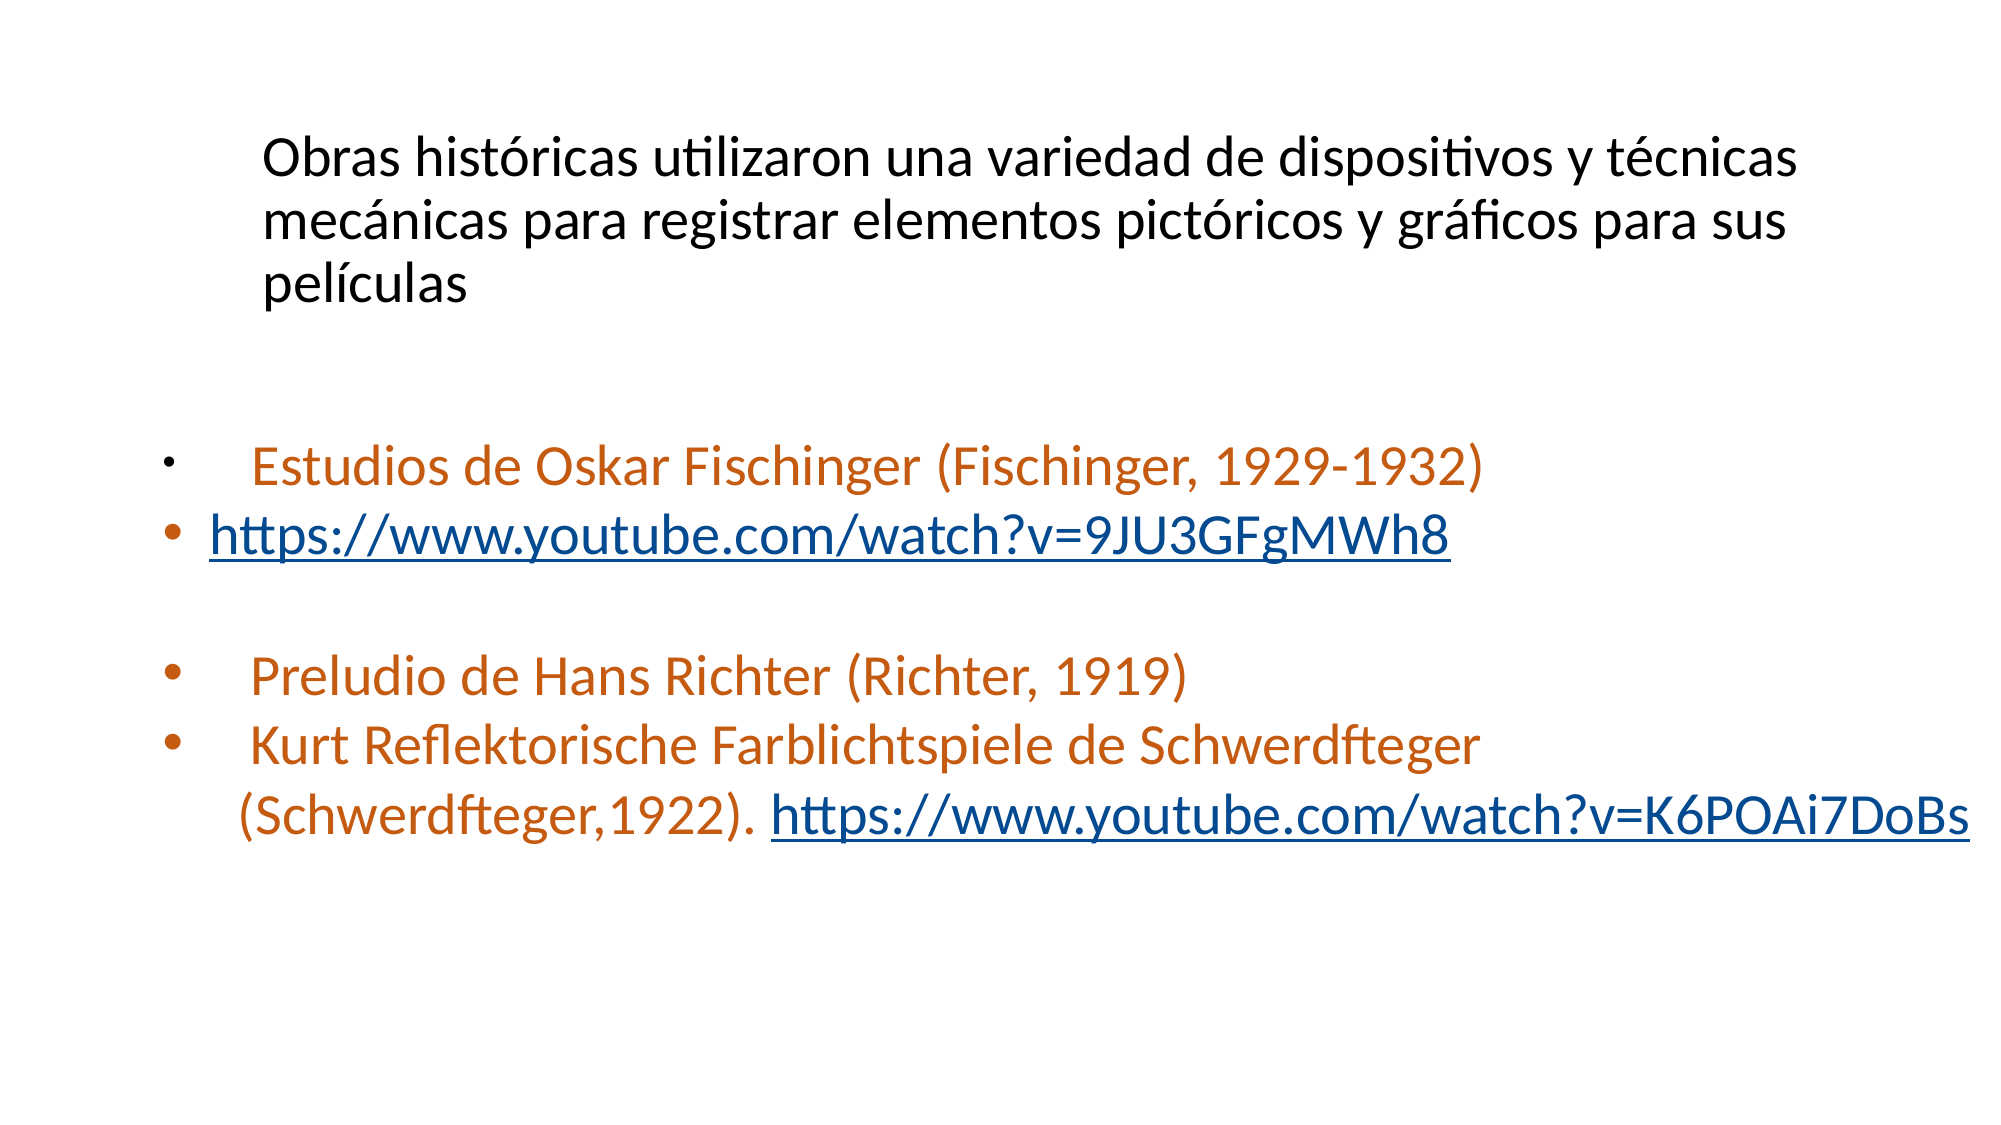

Obras históricas utilizaron una variedad de dispositivos y técnicas mecánicas para registrar elementos pictóricos y gráficos para sus películas
     Estudios de Oskar Fischinger (Fischinger, 1929-1932)
https://www.youtube.com/watch?v=9JU3GFgMWh8

 Preludio de Hans Richter (Richter, 1919)
 Kurt Reflektorische Farblichtspiele de Schwerdfteger (Schwerdfteger,1922). https://www.youtube.com/watch?v=K6POAi7DoBs